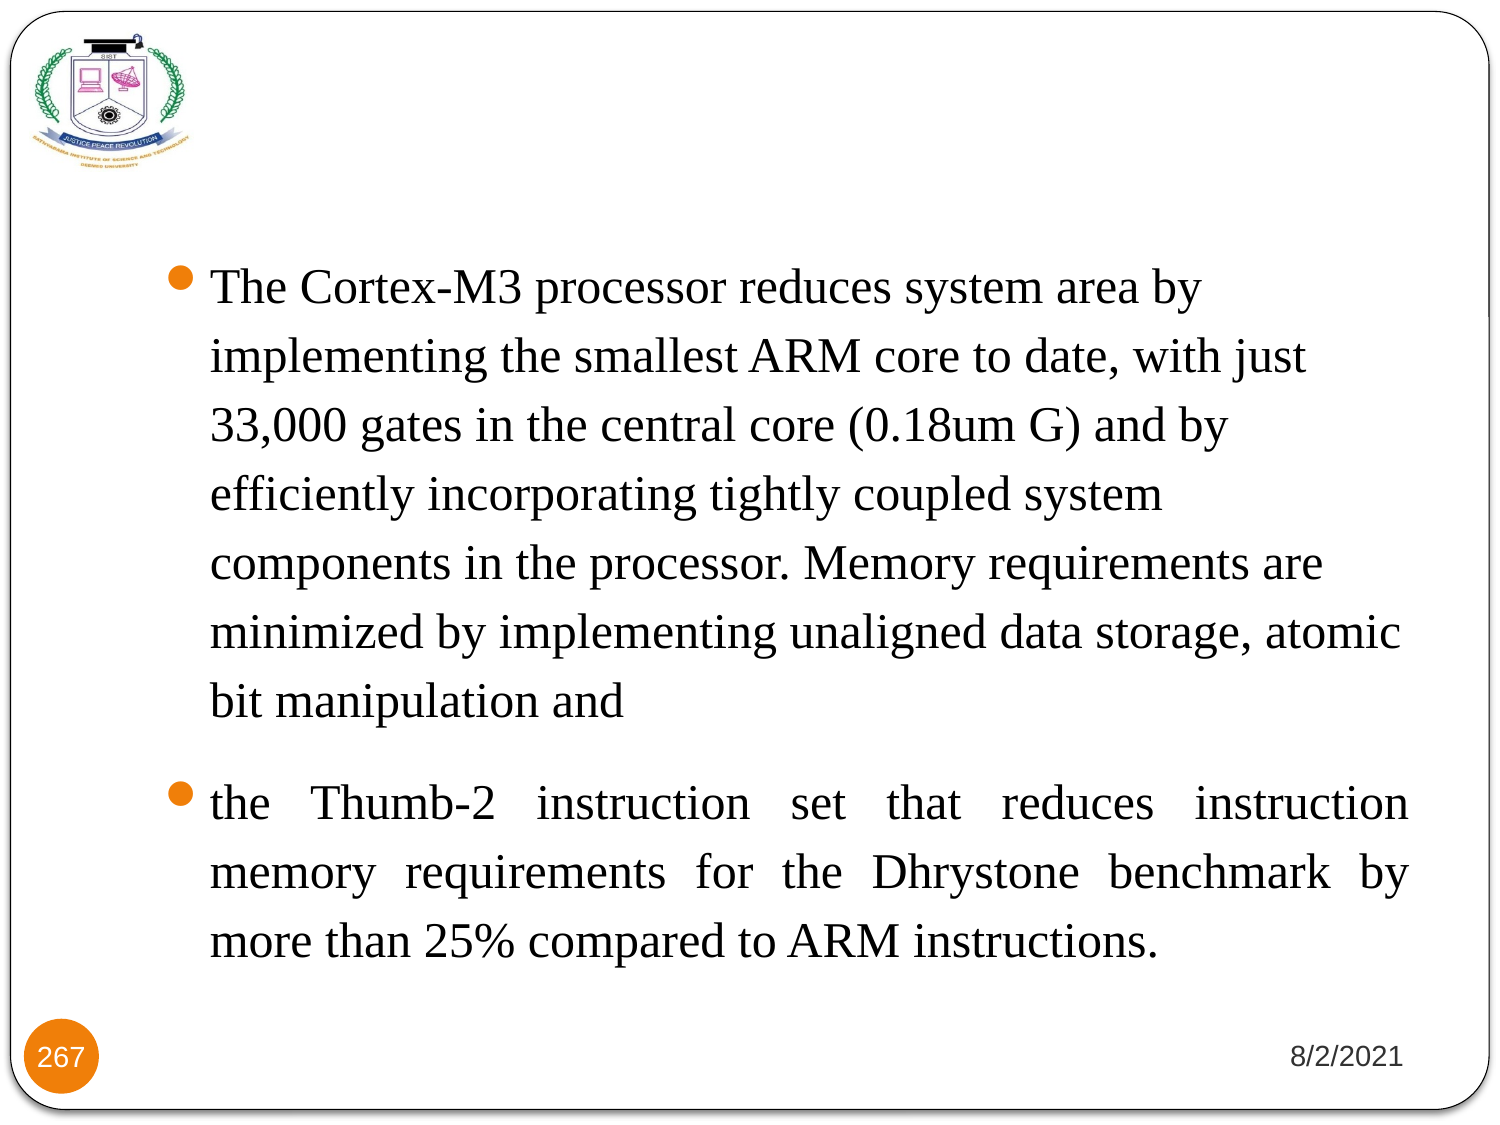

The Cortex-M3 processor reduces system area by implementing the smallest ARM core to date, with just 33,000 gates in the central core (0.18um G) and by efficiently incorporating tightly coupled system components in the processor. Memory requirements are minimized by implementing unaligned data storage, atomic bit manipulation and
the Thumb-2 instruction set that reduces instruction memory requirements for the Dhrystone benchmark by more than 25% compared to ARM instructions.

8/2/2021
267